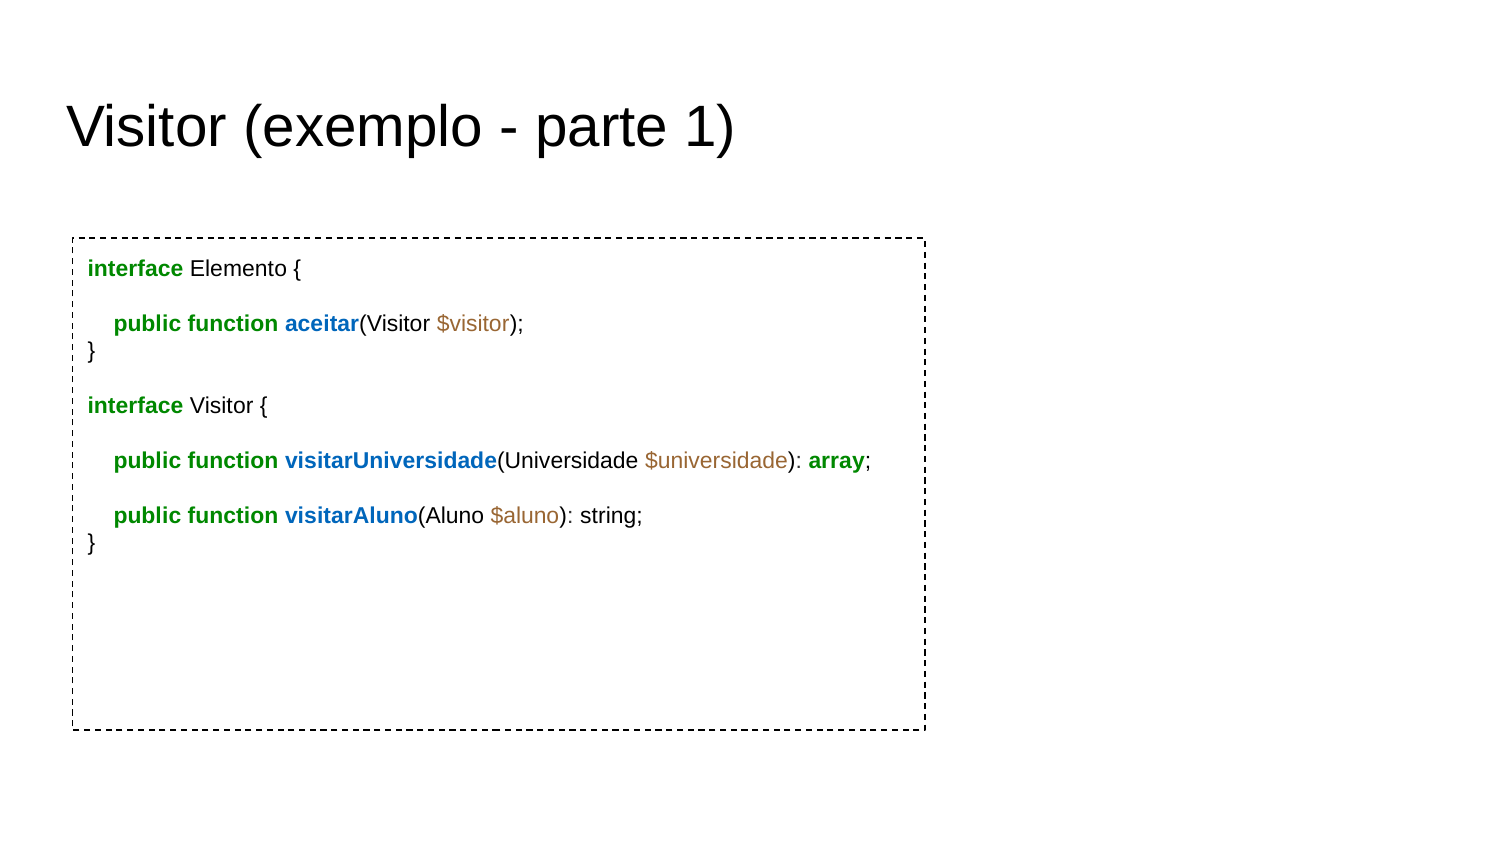

# Visitor (exemplo - parte 1)
interface Elemento {

    public function aceitar(Visitor $visitor);
}

interface Visitor {

    public function visitarUniversidade(Universidade $universidade): array;

    public function visitarAluno(Aluno $aluno): string;
}